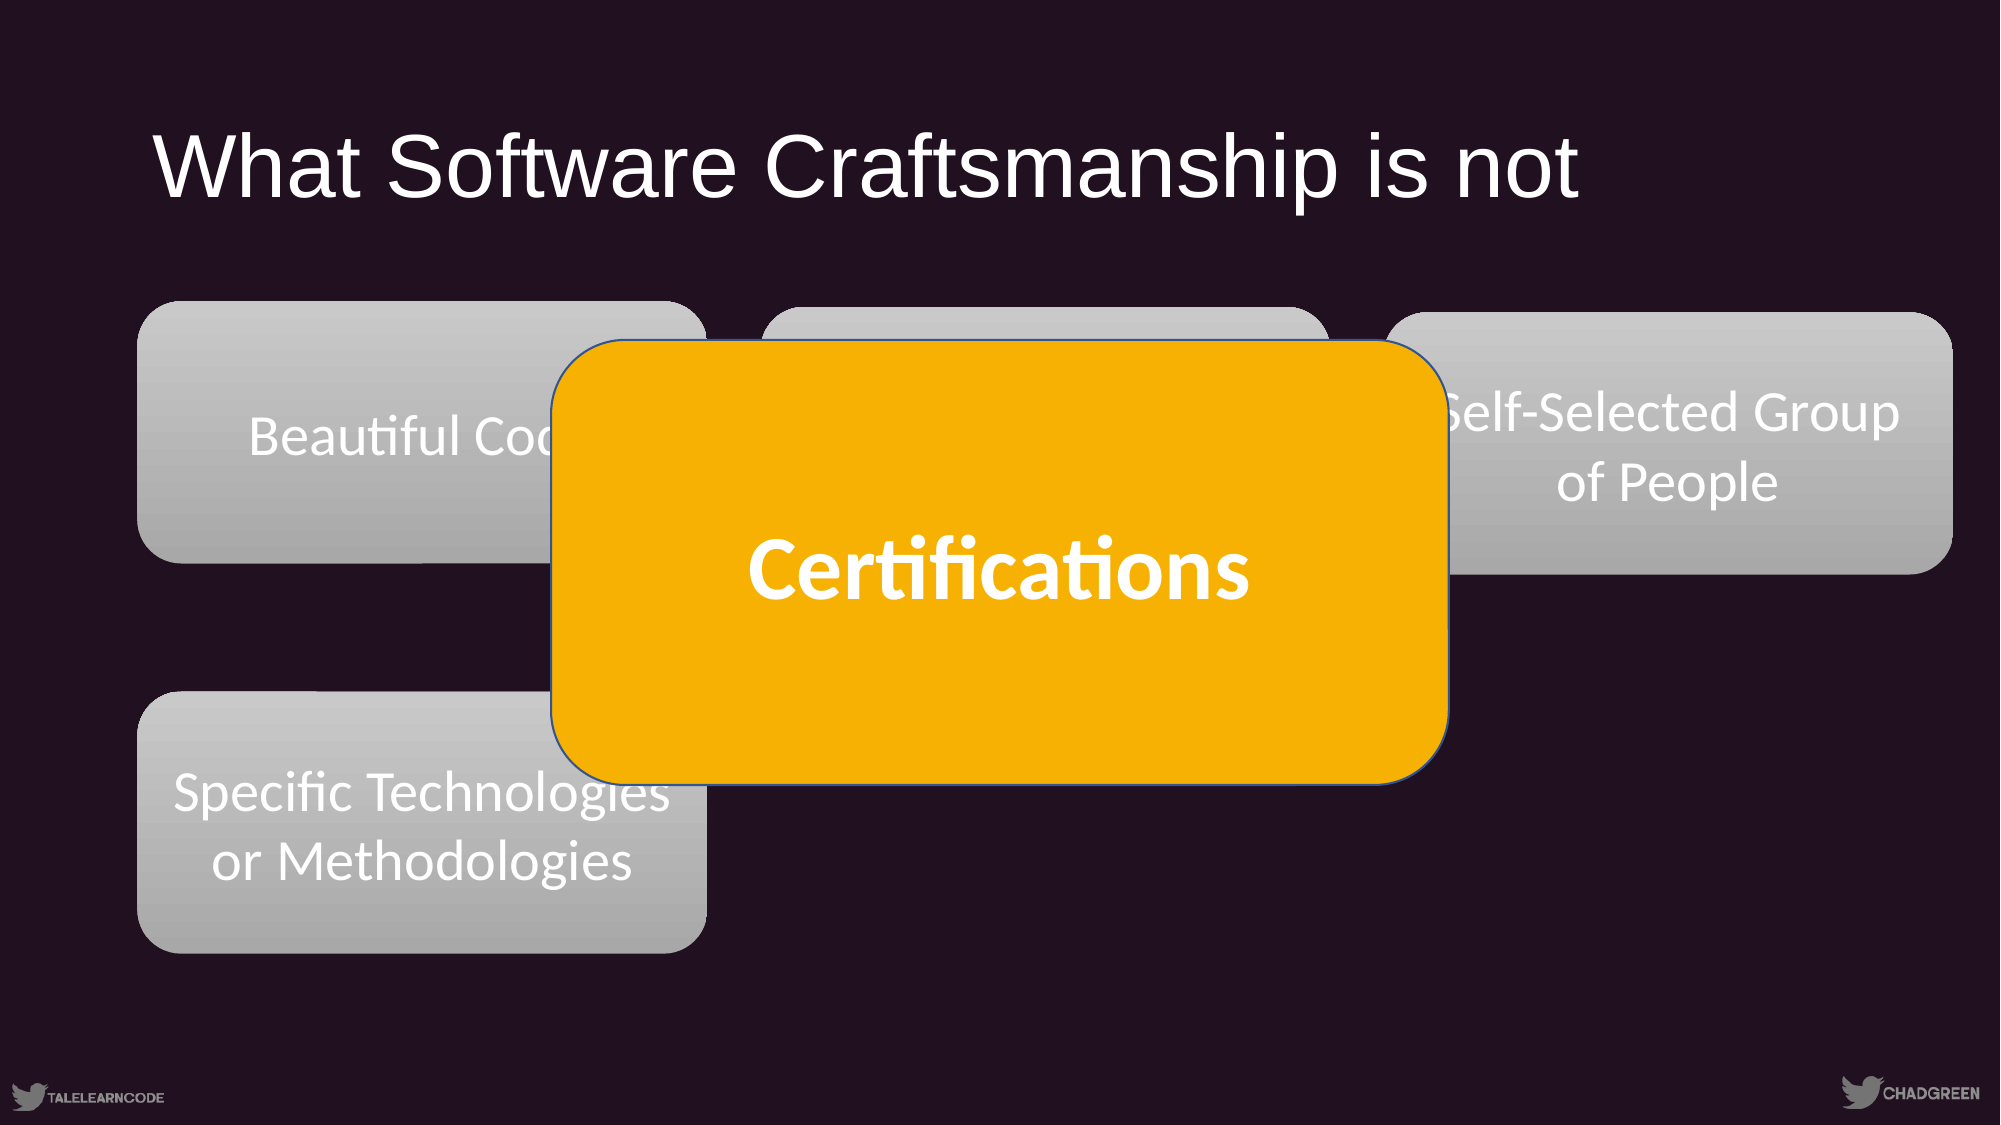

# What Software Craftsmanship is not
Beautiful Code
Test-Driven Development
Self-Selected Group of People
Certifications
Specific Technologies or Methodologies